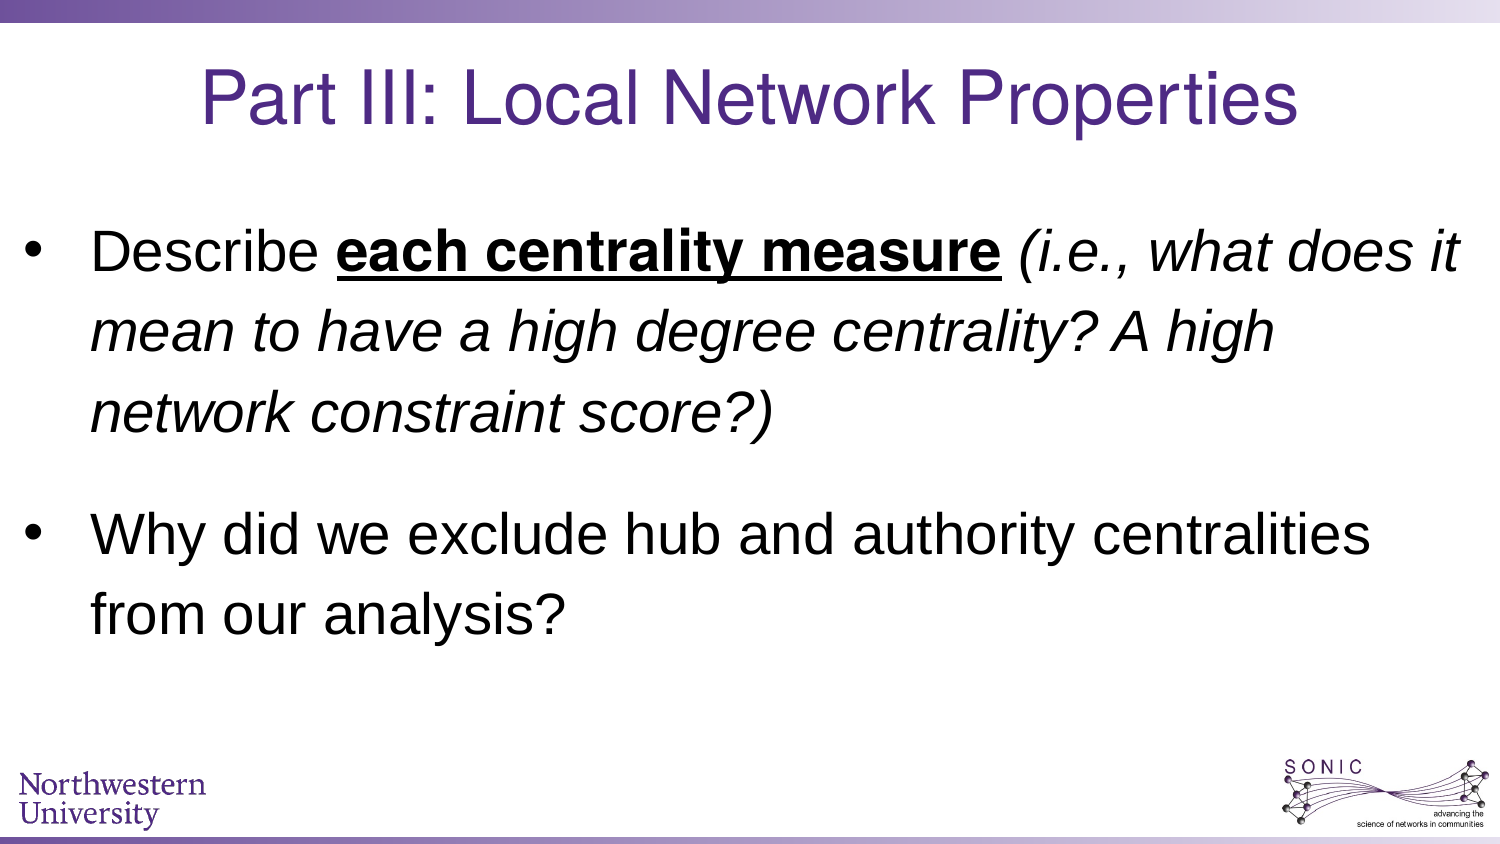

# Part III: Local Network Properties
Describe each centrality measure (i.e., what does it mean to have a high degree centrality? A high network constraint score?)
Why did we exclude hub and authority centralities from our analysis?